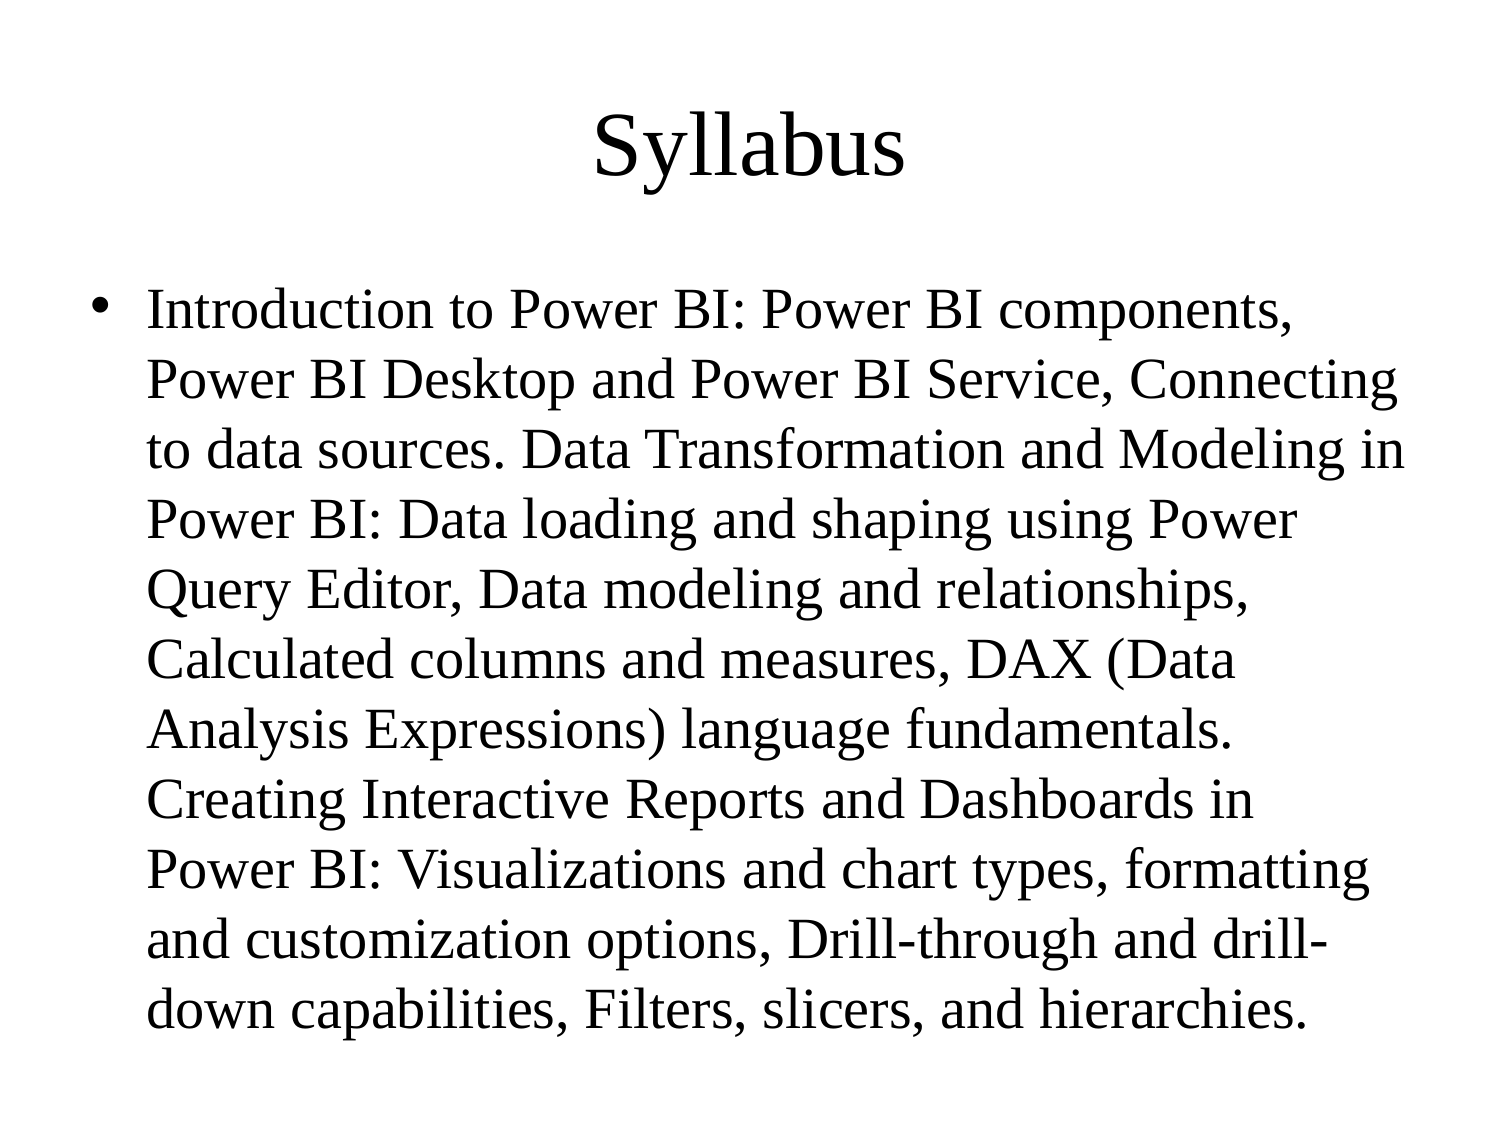

# Syllabus
Introduction to Power BI: Power BI components, Power BI Desktop and Power BI Service, Connecting to data sources. Data Transformation and Modeling in Power BI: Data loading and shaping using Power Query Editor, Data modeling and relationships, Calculated columns and measures, DAX (Data Analysis Expressions) language fundamentals. Creating Interactive Reports and Dashboards in Power BI: Visualizations and chart types, formatting and customization options, Drill-through and drill-down capabilities, Filters, slicers, and hierarchies.